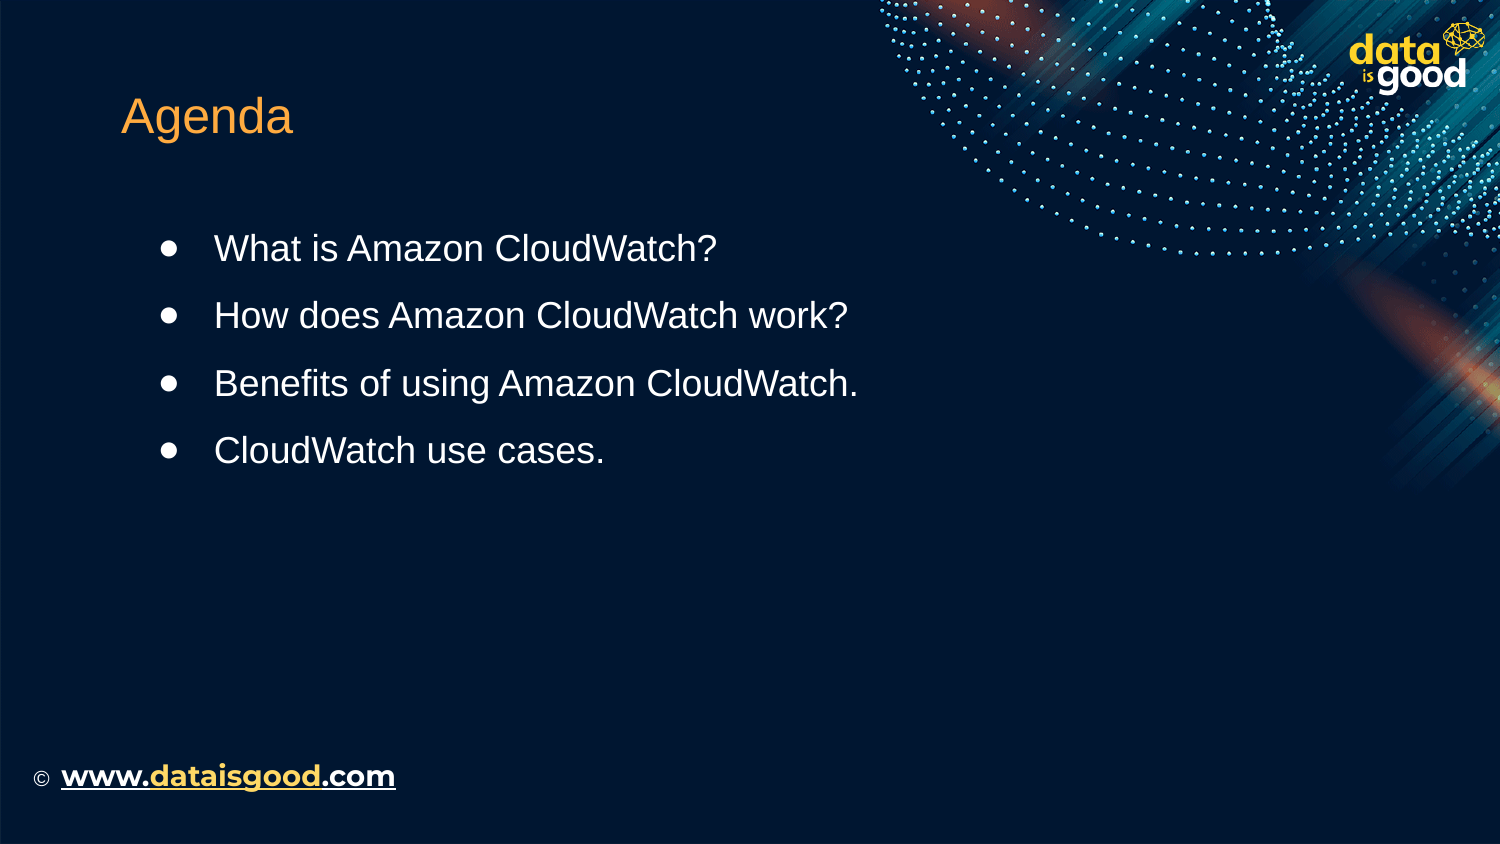

# Agenda
What is Amazon CloudWatch?
How does Amazon CloudWatch work?
Benefits of using Amazon CloudWatch.
CloudWatch use cases.